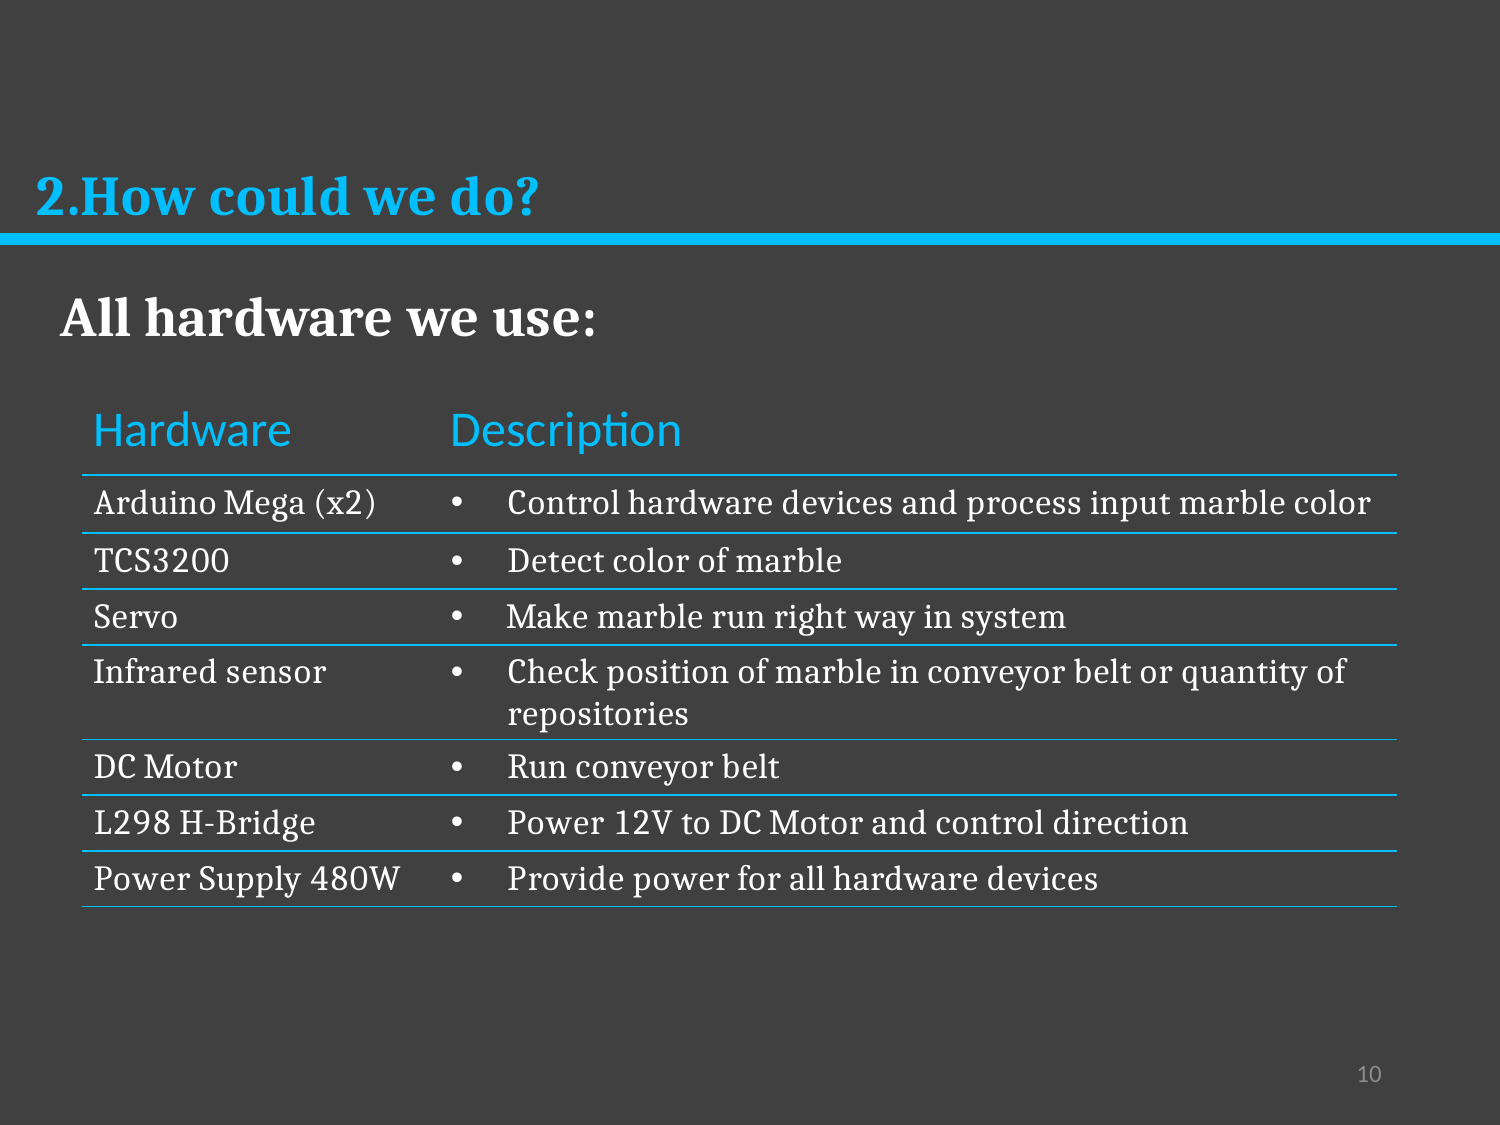

2.How could we do?
All hardware we use:
| Hardware | Description |
| --- | --- |
| Arduino Mega (x2) | Control hardware devices and process input marble color |
| TCS3200 | Detect color of marble |
| Servo | Make marble run right way in system |
| Infrared sensor | Check position of marble in conveyor belt or quantity of repositories |
| DC Motor | Run conveyor belt |
| L298 H-Bridge | Power 12V to DC Motor and control direction |
| Power Supply 480W | Provide power for all hardware devices |
10